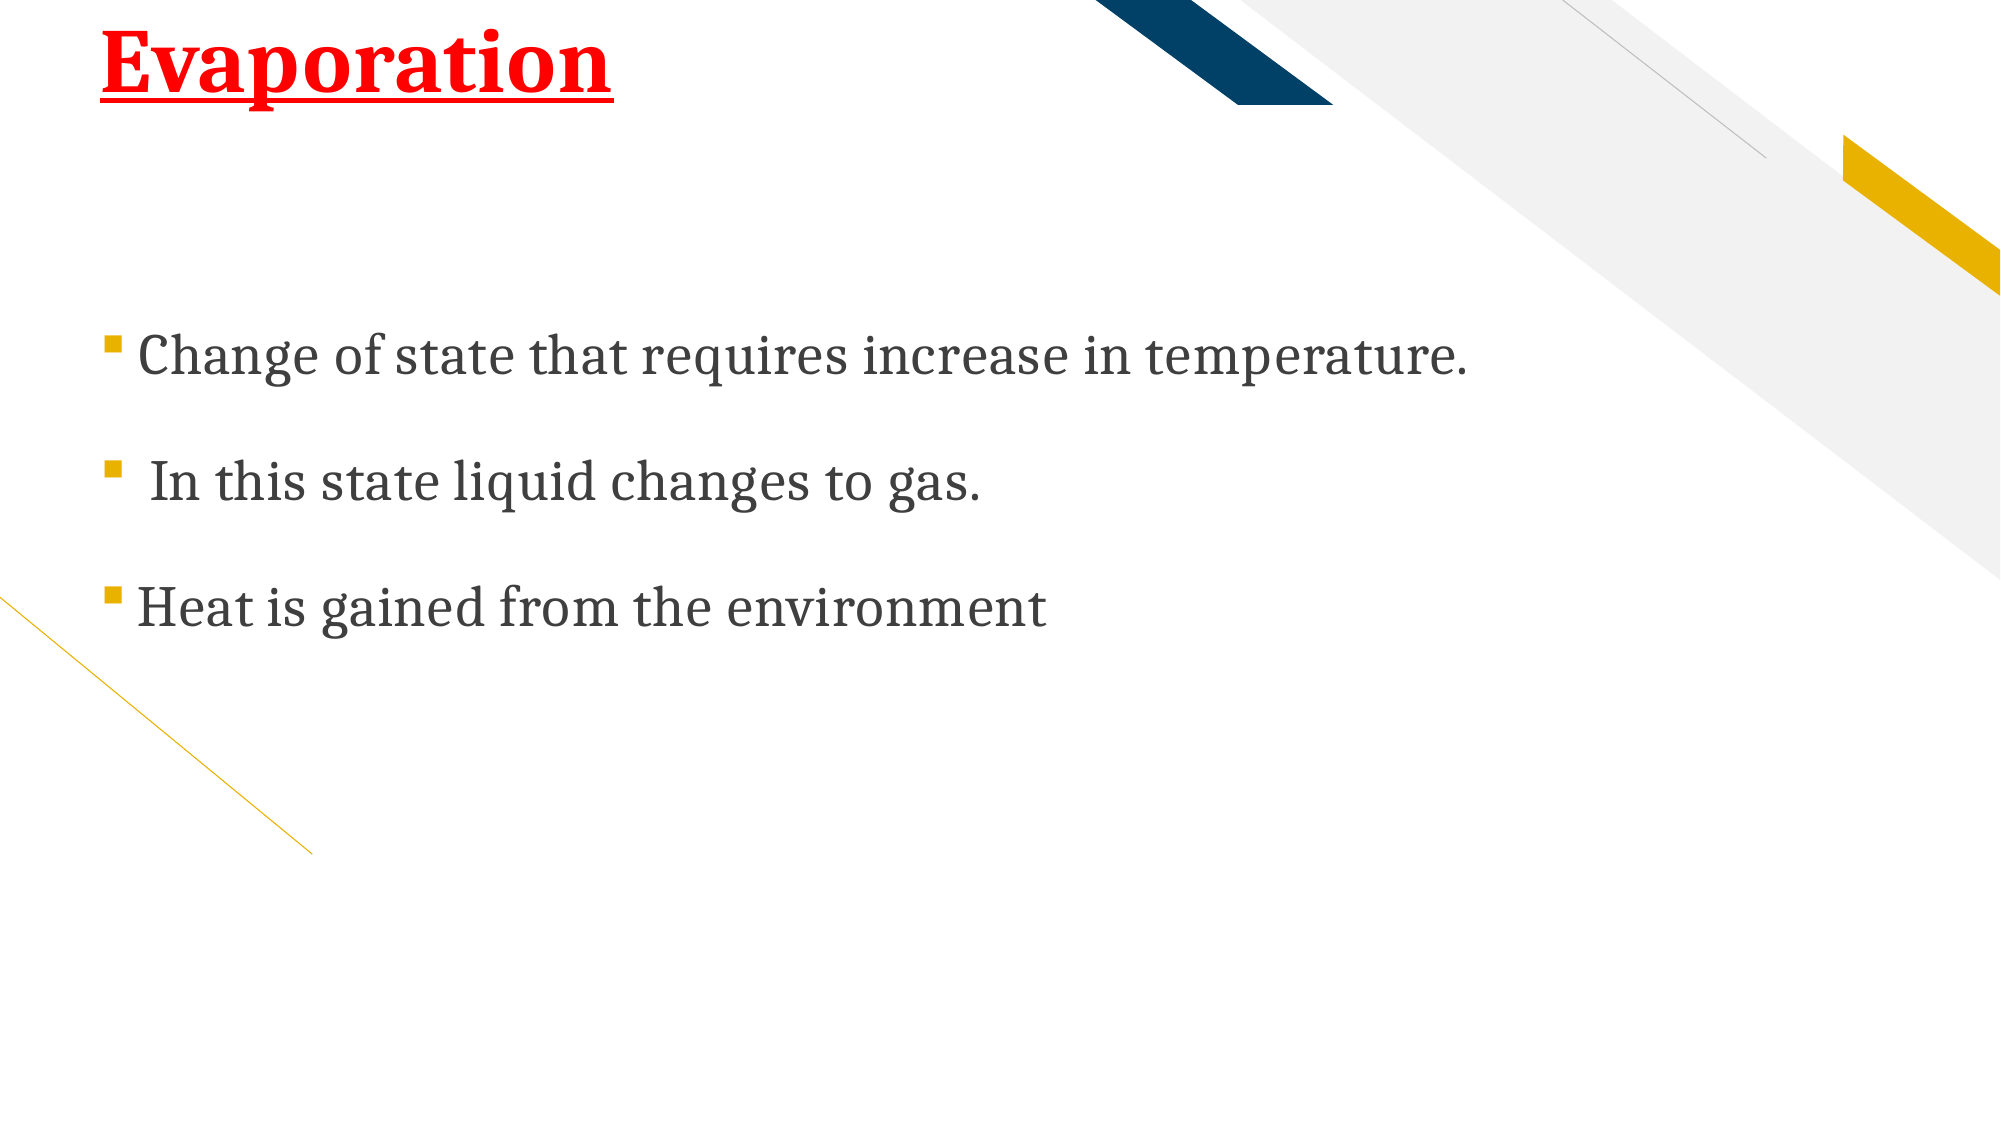

# Evaporation
Change of state that requires increase in temperature.
 In this state liquid changes to gas.
Heat is gained from the environment